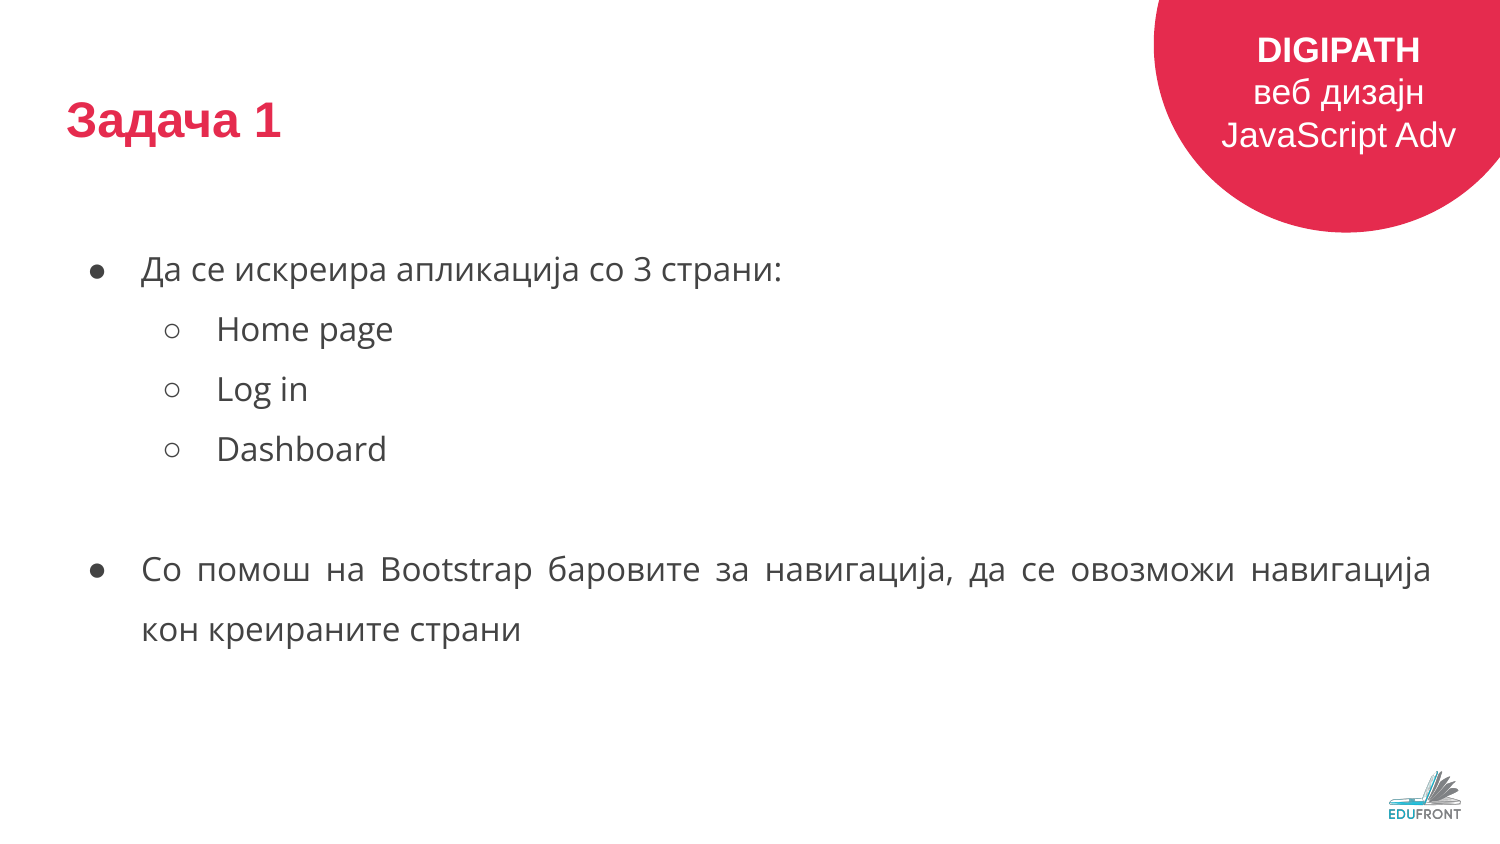

# Задача 1
Да се искреира апликација со 3 страни:
Home page
Log in
Dashboard

Со помош на Bootstrap баровите за навигација, да се овозможи навигација кон креираните страни